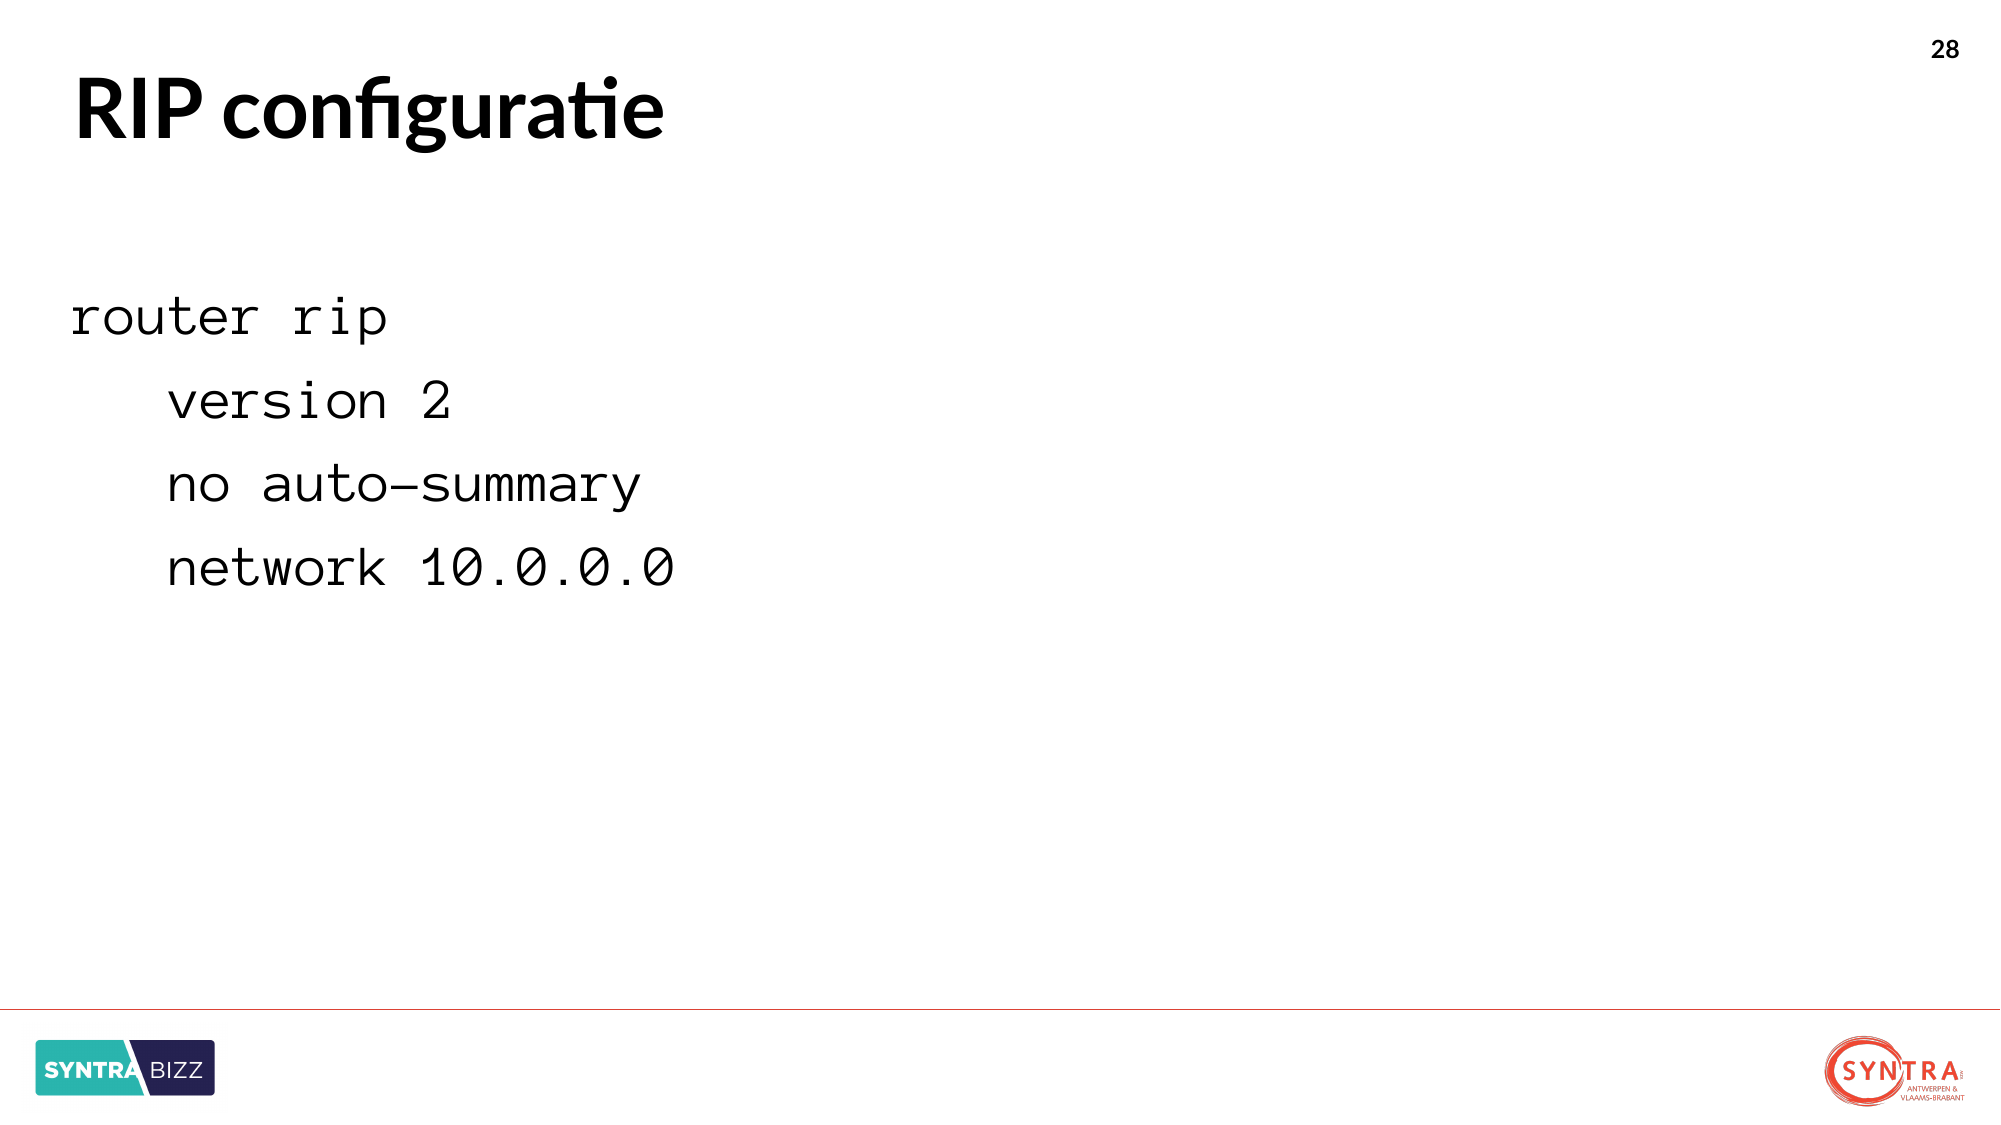

# RIP configuratie
router rip
   version 2
   no auto-summary
   network 10.0.0.0